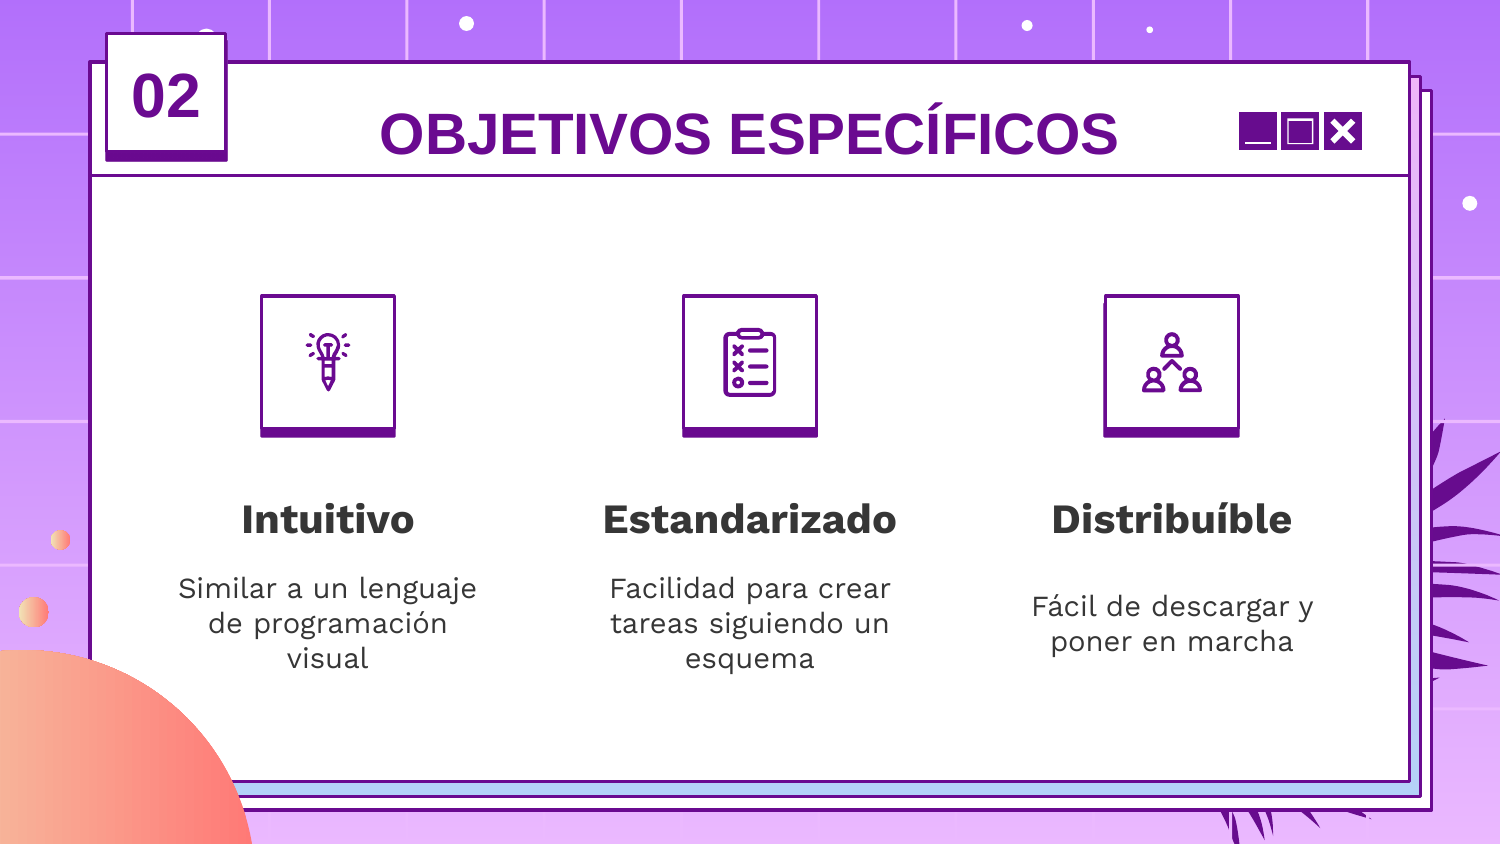

02
# OBJETIVOS ESPECÍFICOS

Intuitivo
Estandarizado
Distribuíble
Facilidad para crear tareas siguiendo un esquema
Fácil de descargar y poner en marcha
Similar a un lenguaje de programación visual